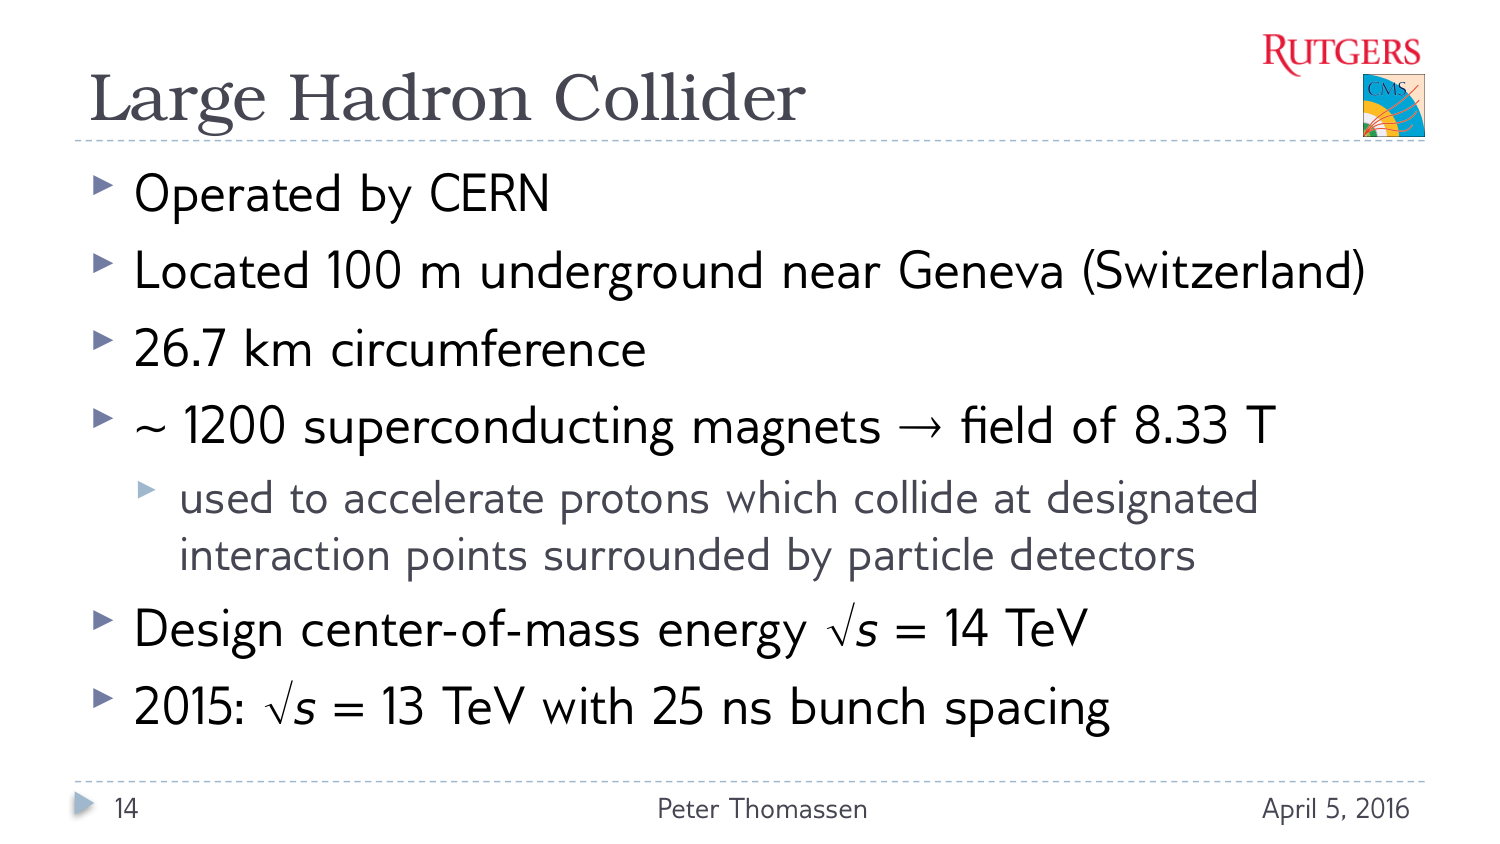

# Large Hadron Collider
Operated by CERN
Located 100 m underground near Geneva (Switzerland)
26.7 km circumference
~ 1200 superconducting magnets → field of 8.33 T
used to accelerate protons which collide at designated interaction points surrounded by particle detectors
Design center-of-mass energy √s = 14 TeV
2015: √s = 13 TeV with 25 ns bunch spacing
14
Peter Thomassen
April 5, 2016